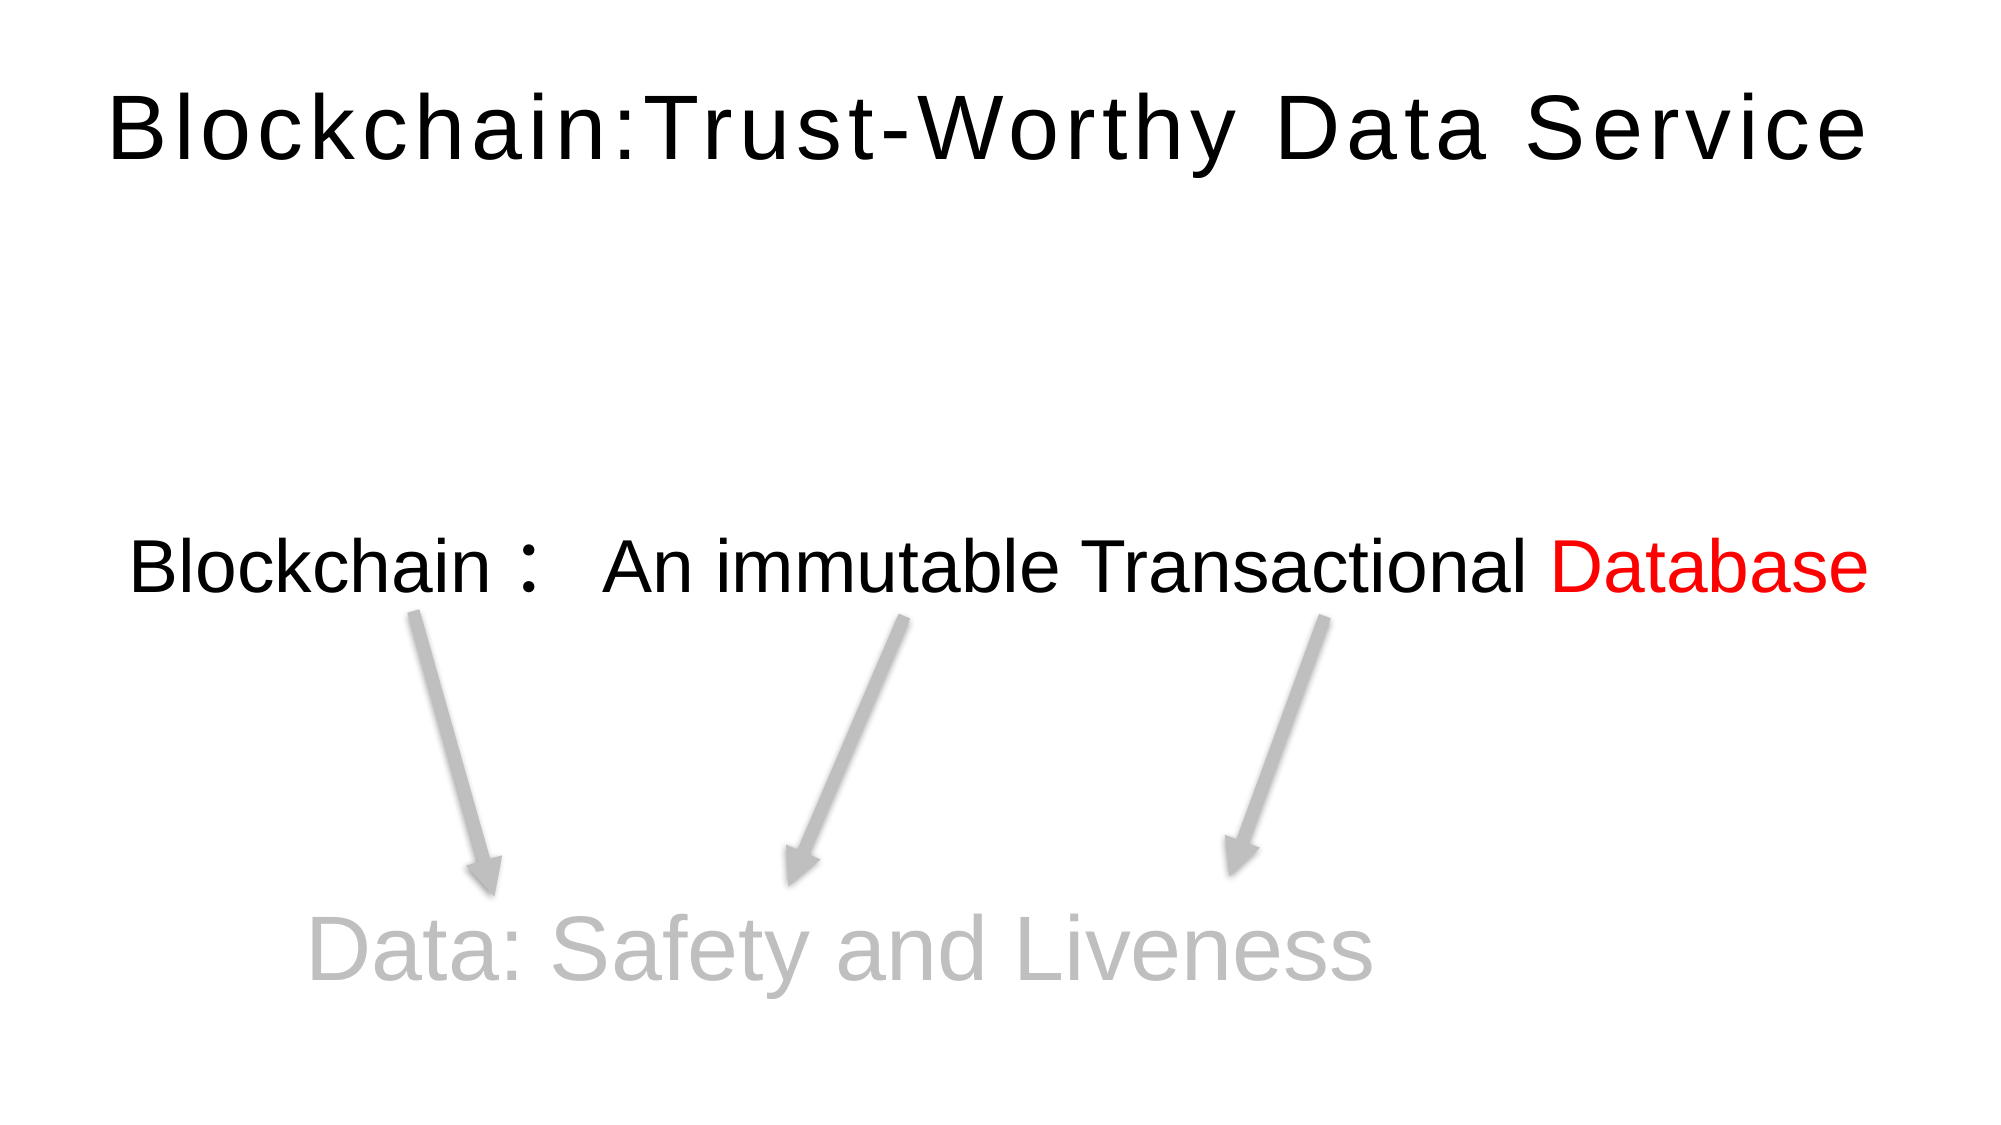

Blockchain:Trust-Worthy Data Service
# Blockchain：An immutable Transactional Database
Data: Safety and Liveness